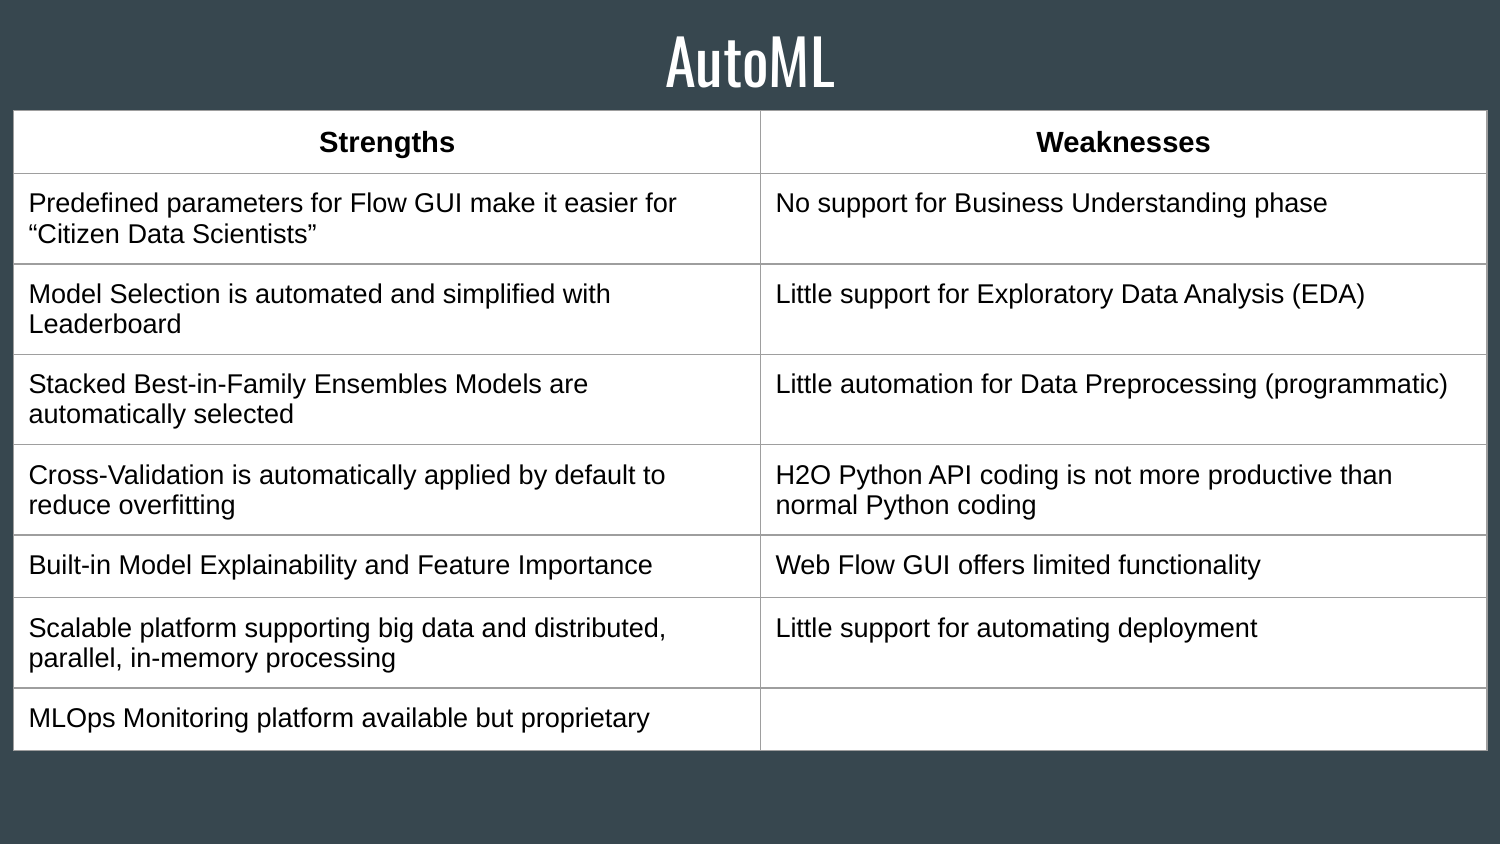

# AutoML
| Strengths | Weaknesses |
| --- | --- |
| Predefined parameters for Flow GUI make it easier for “Citizen Data Scientists” | No support for Business Understanding phase |
| Model Selection is automated and simplified with Leaderboard | Little support for Exploratory Data Analysis (EDA) |
| Stacked Best-in-Family Ensembles Models are automatically selected | Little automation for Data Preprocessing (programmatic) |
| Cross-Validation is automatically applied by default to reduce overfitting | H2O Python API coding is not more productive than normal Python coding |
| Built-in Model Explainability and Feature Importance | Web Flow GUI offers limited functionality |
| Scalable platform supporting big data and distributed, parallel, in-memory processing | Little support for automating deployment |
| MLOps Monitoring platform available but proprietary |  |